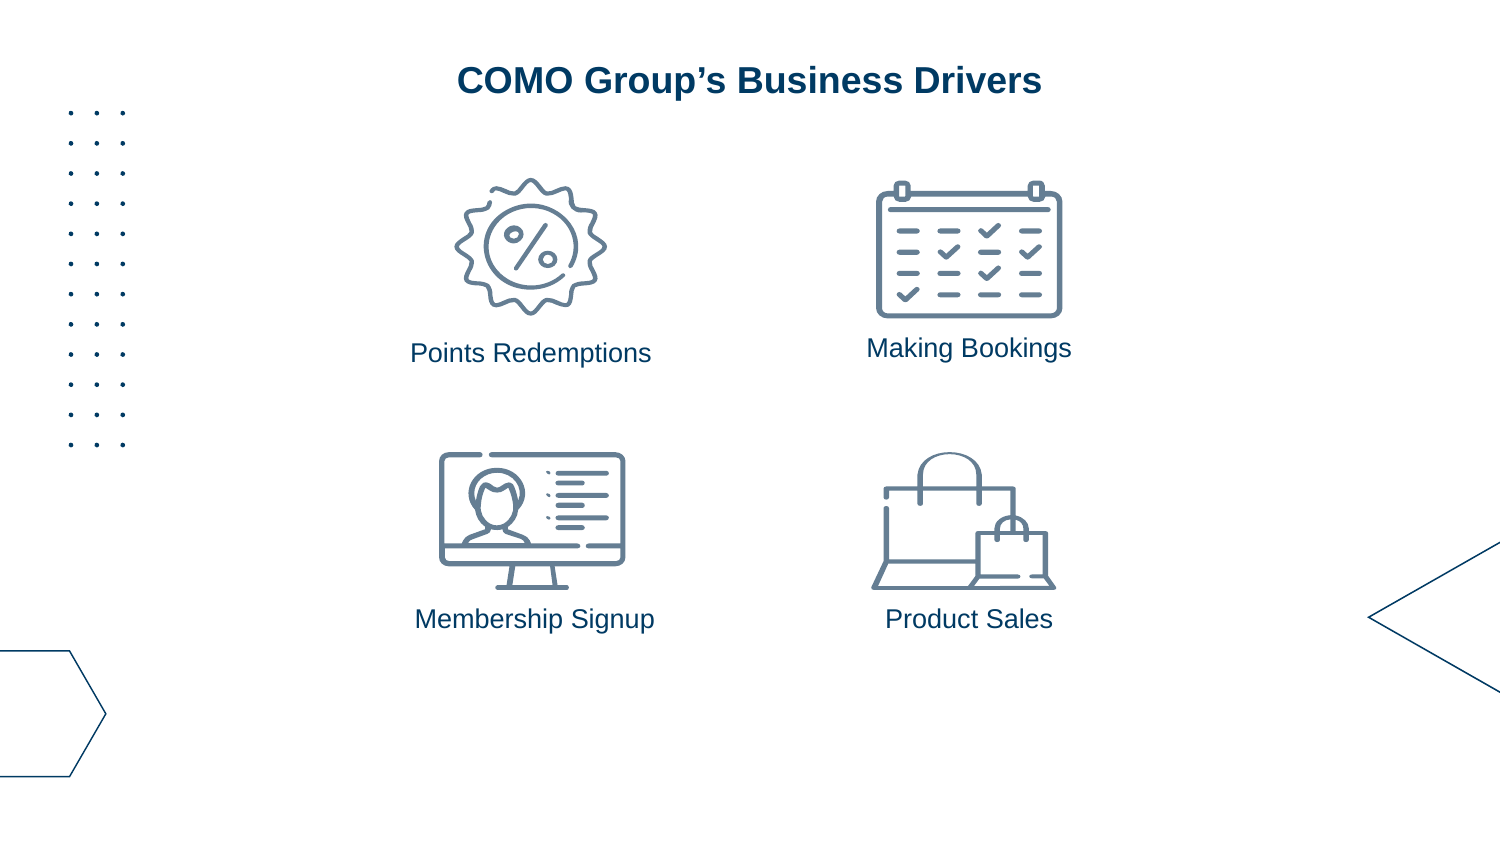

# COMO Group’s Business Drivers

Making Bookings
Points Redemptions

 Membership Signup
Product Sales